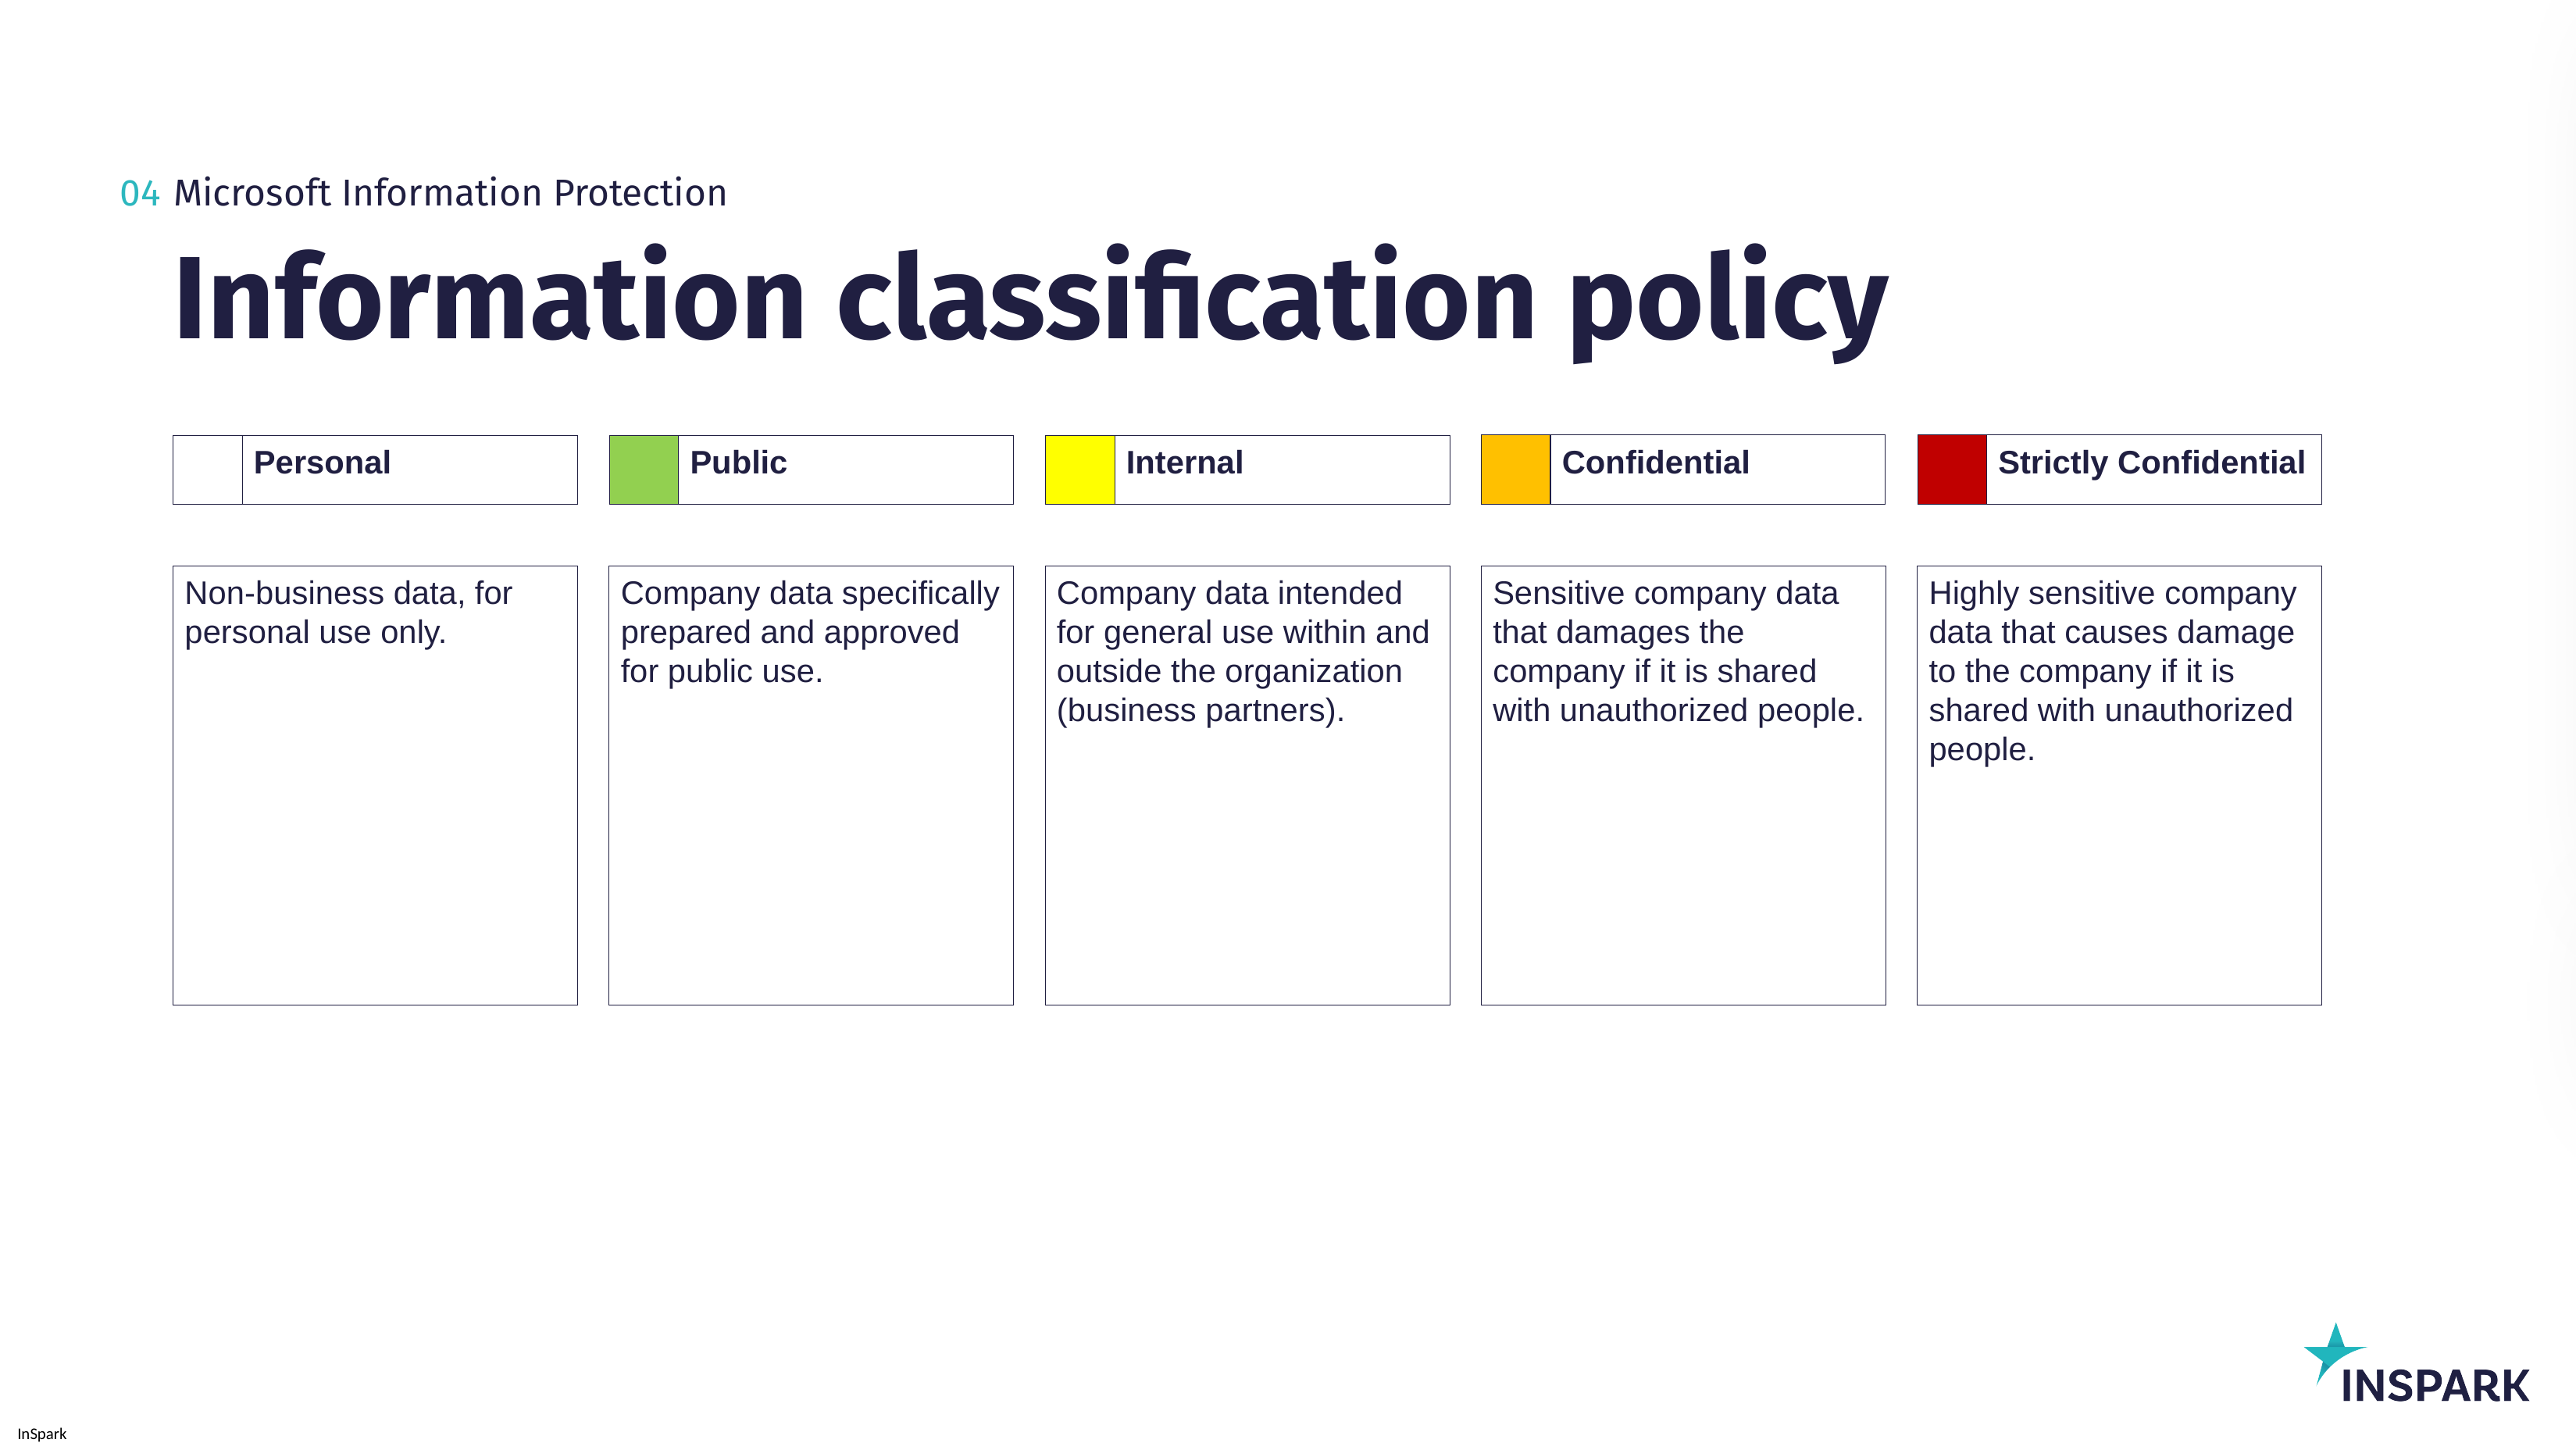

04
Microsoft Information Protection
# Information classification policy

Confidential

Strictly Confidential

Personal

Public

Internal
Company data specifically prepared and approved for public use.
Sensitive company data that damages the company if it is shared with unauthorized people.
Highly sensitive company data that causes damage to the company if it is shared with unauthorized people.
Non-business data, for personal use only.
Company data intended for general use within and outside the organization (business partners).